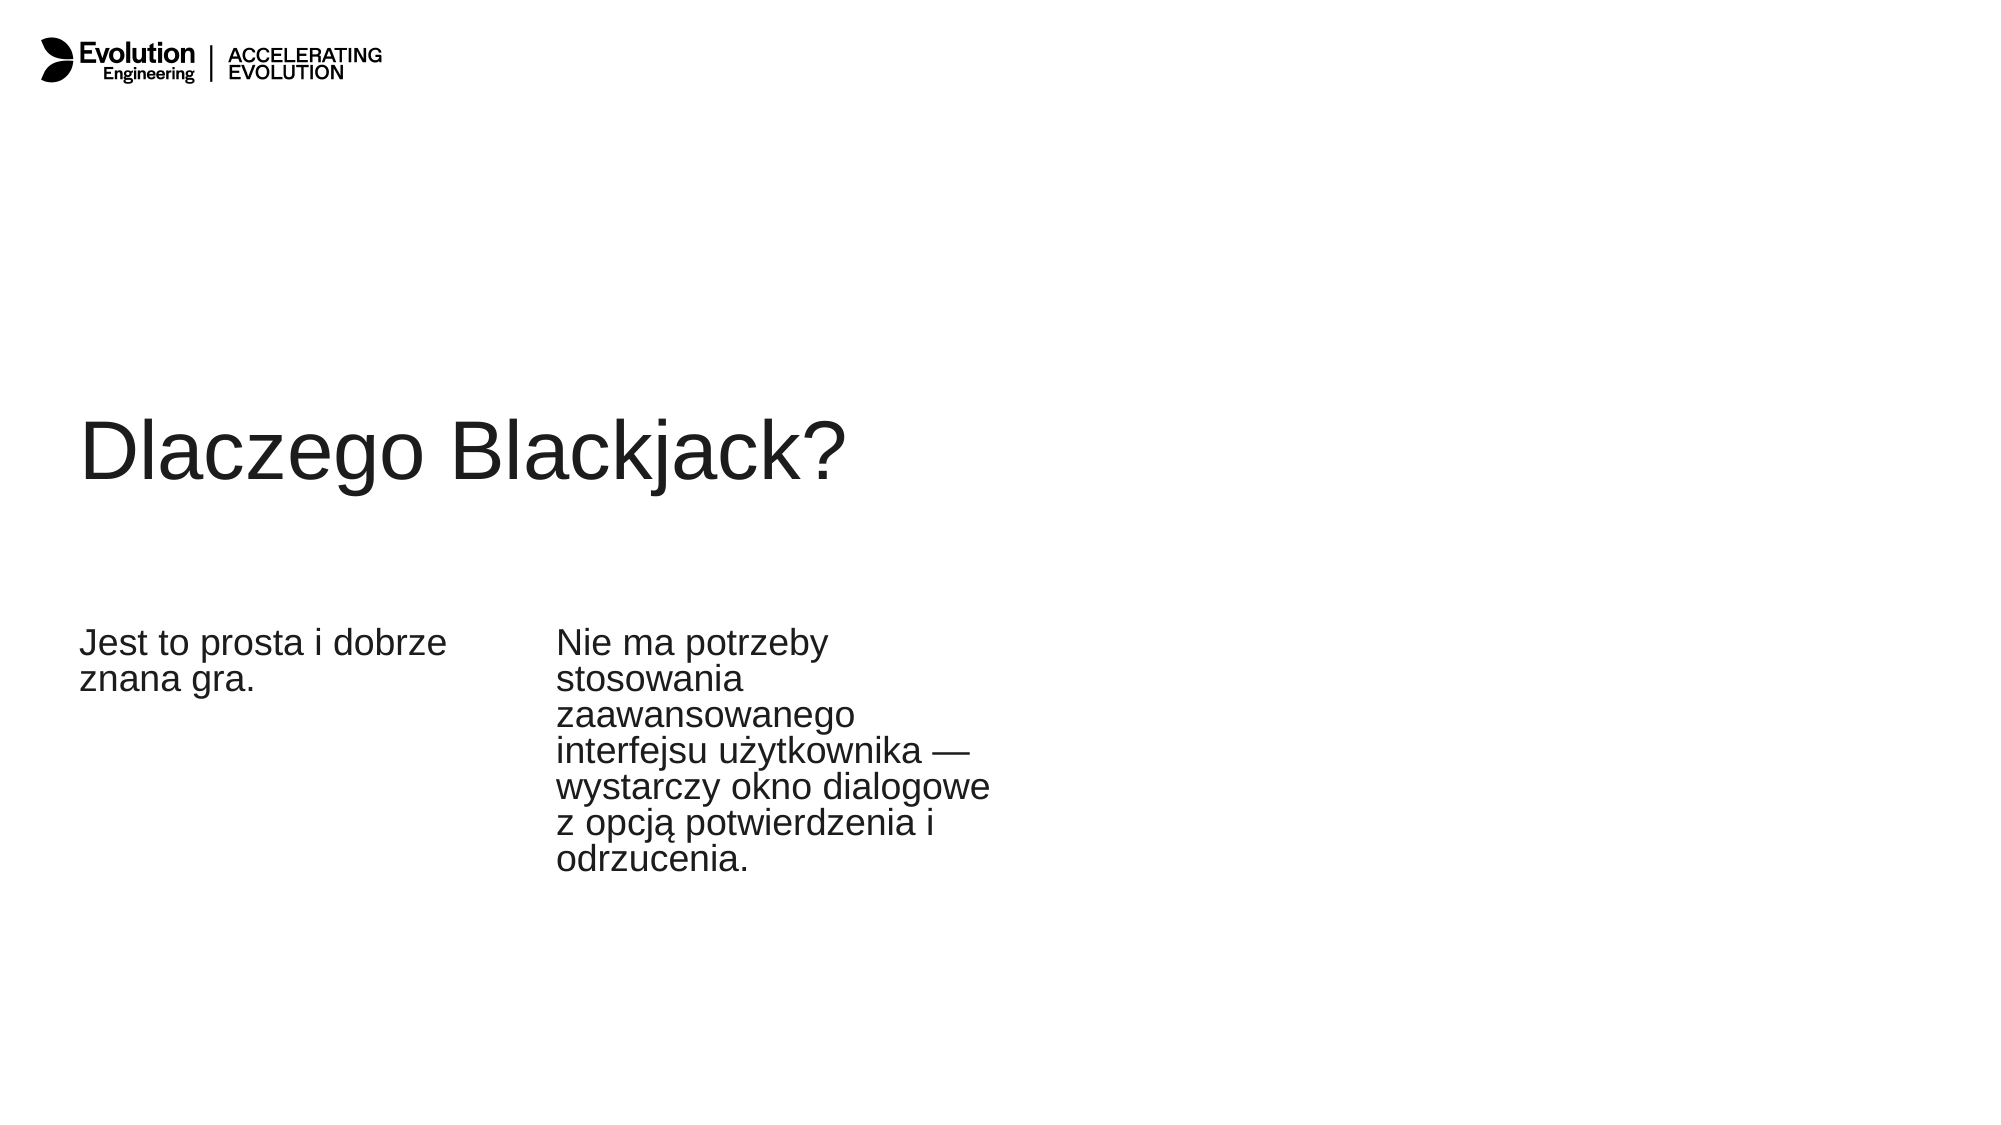

Dlaczego Blackjack?
Nie ma potrzeby stosowania zaawansowanego interfejsu użytkownika — wystarczy okno dialogowe z opcją potwierdzenia i odrzucenia.
Jest to prosta i dobrze znana gra.